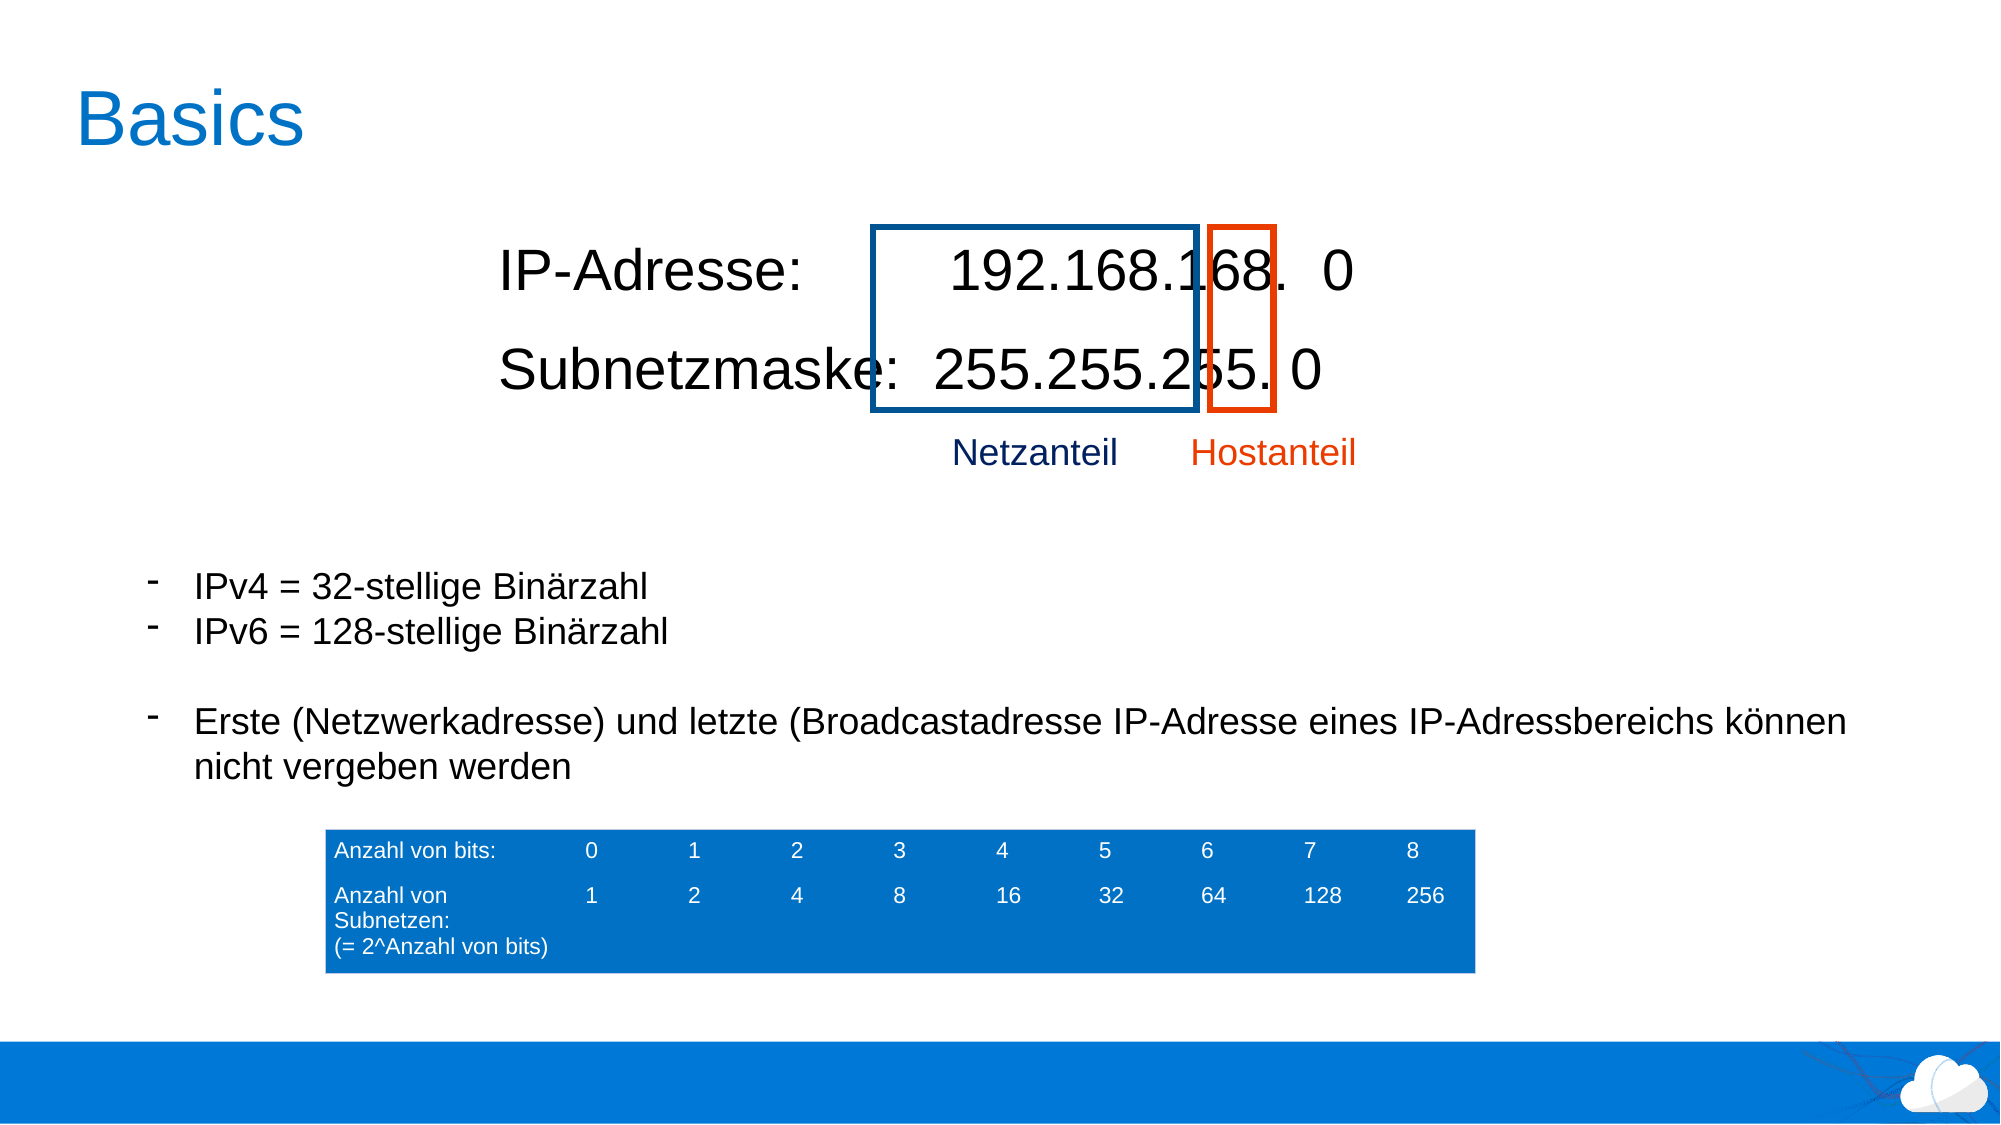

# Basics
IP-Adresse:         192.168.168.  0
Subnetzmaske:  255.255.255. 0

Netzanteil
Hostanteil

IPv4 = 32-stellige Binärzahl
IPv6 = 128-stellige Binärzahl

Erste (Netzwerkadresse) und letzte (Broadcastadresse IP-Adresse eines IP-Adressbereichs können nicht vergeben werden

| Anzahl von bits: | 0 | 1 | 2 | 3 | 4 | 5 | 6 | 7 | 8 |
| --- | --- | --- | --- | --- | --- | --- | --- | --- | --- |
| Anzahl von Subnetzen: (= 2^Anzahl von bits) | 1 | 2 | 4 | 8 | 16 | 32 | 64 | 128 | 256 |